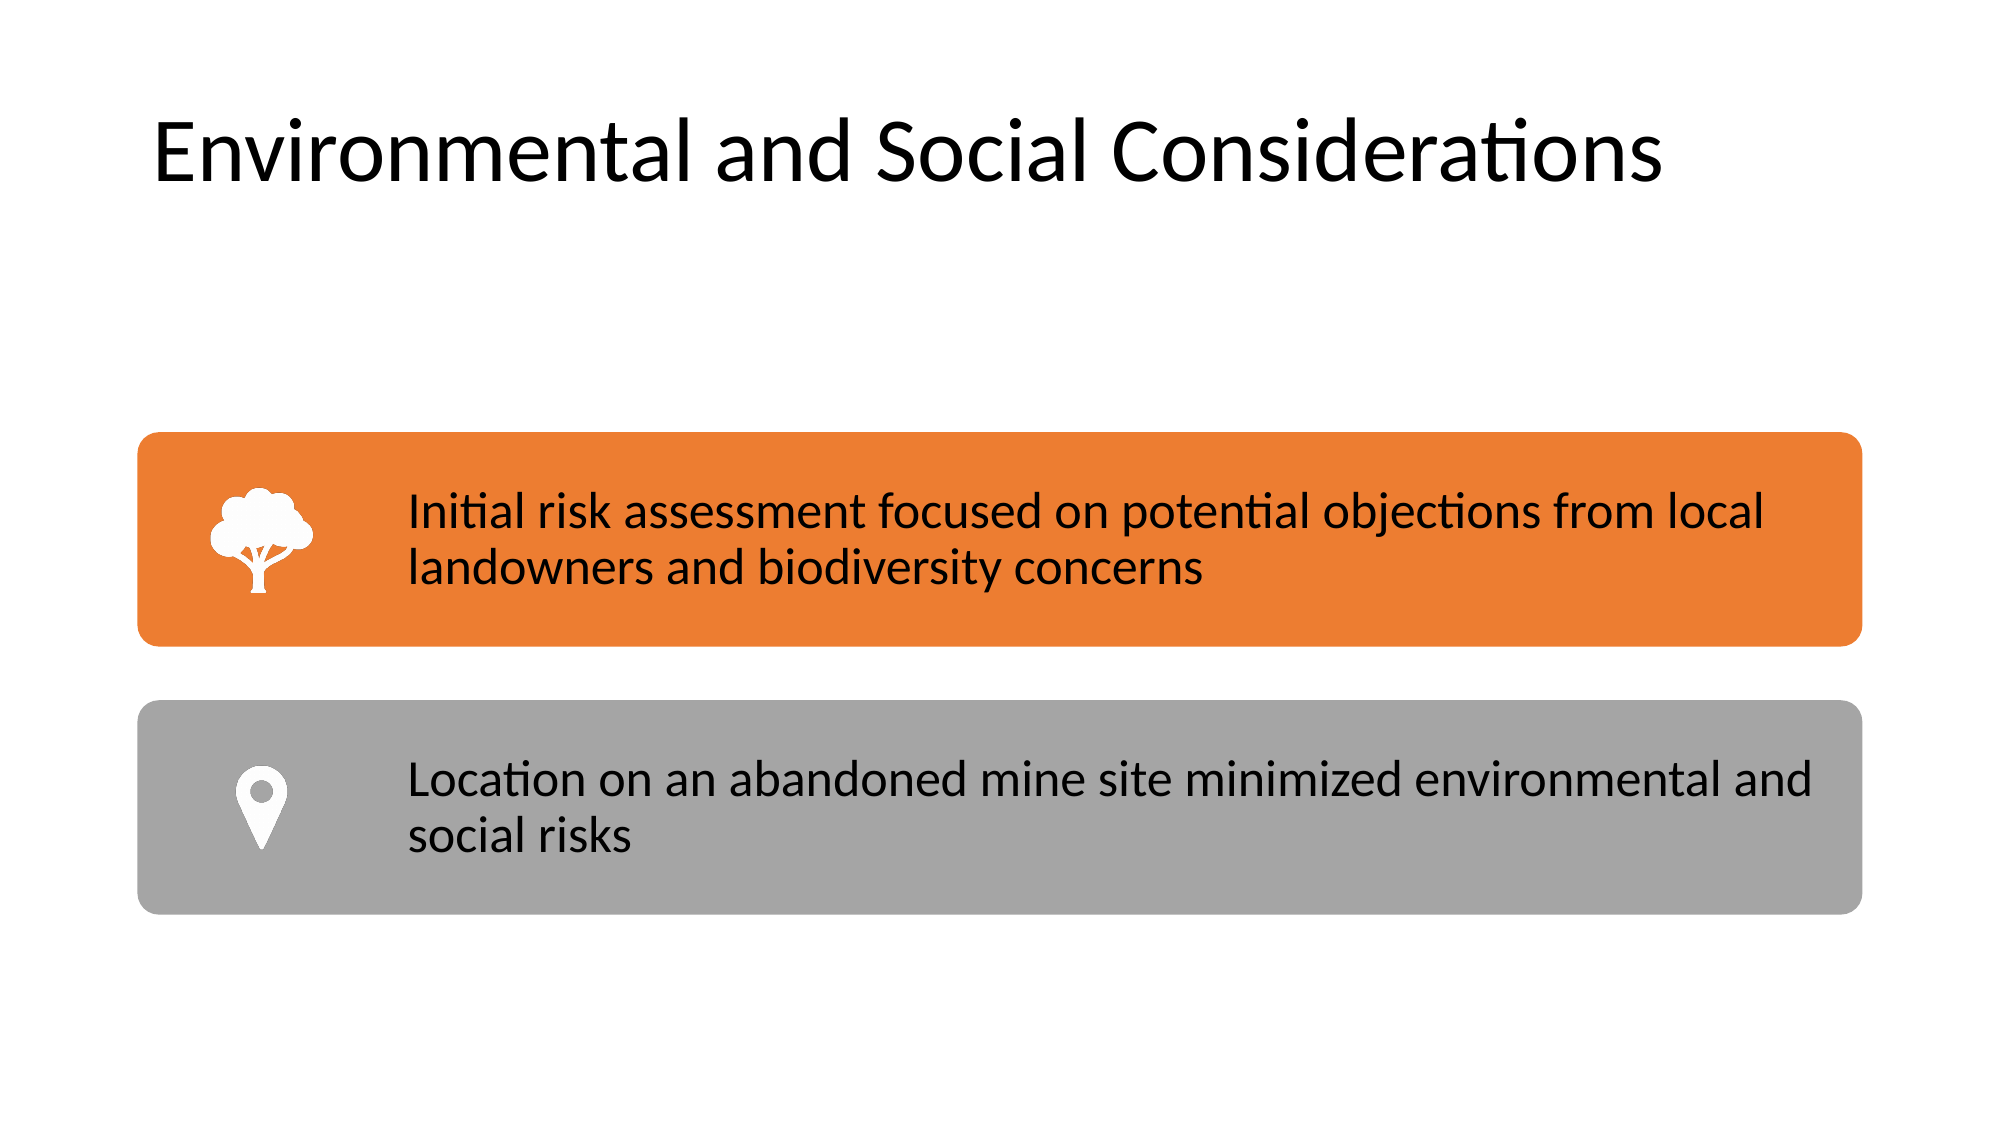

# Environmental and Social Considerations
Initial risk assessment focused on potential objections from local landowners and biodiversity concerns
Location on an abandoned mine site minimized environmental and social risks